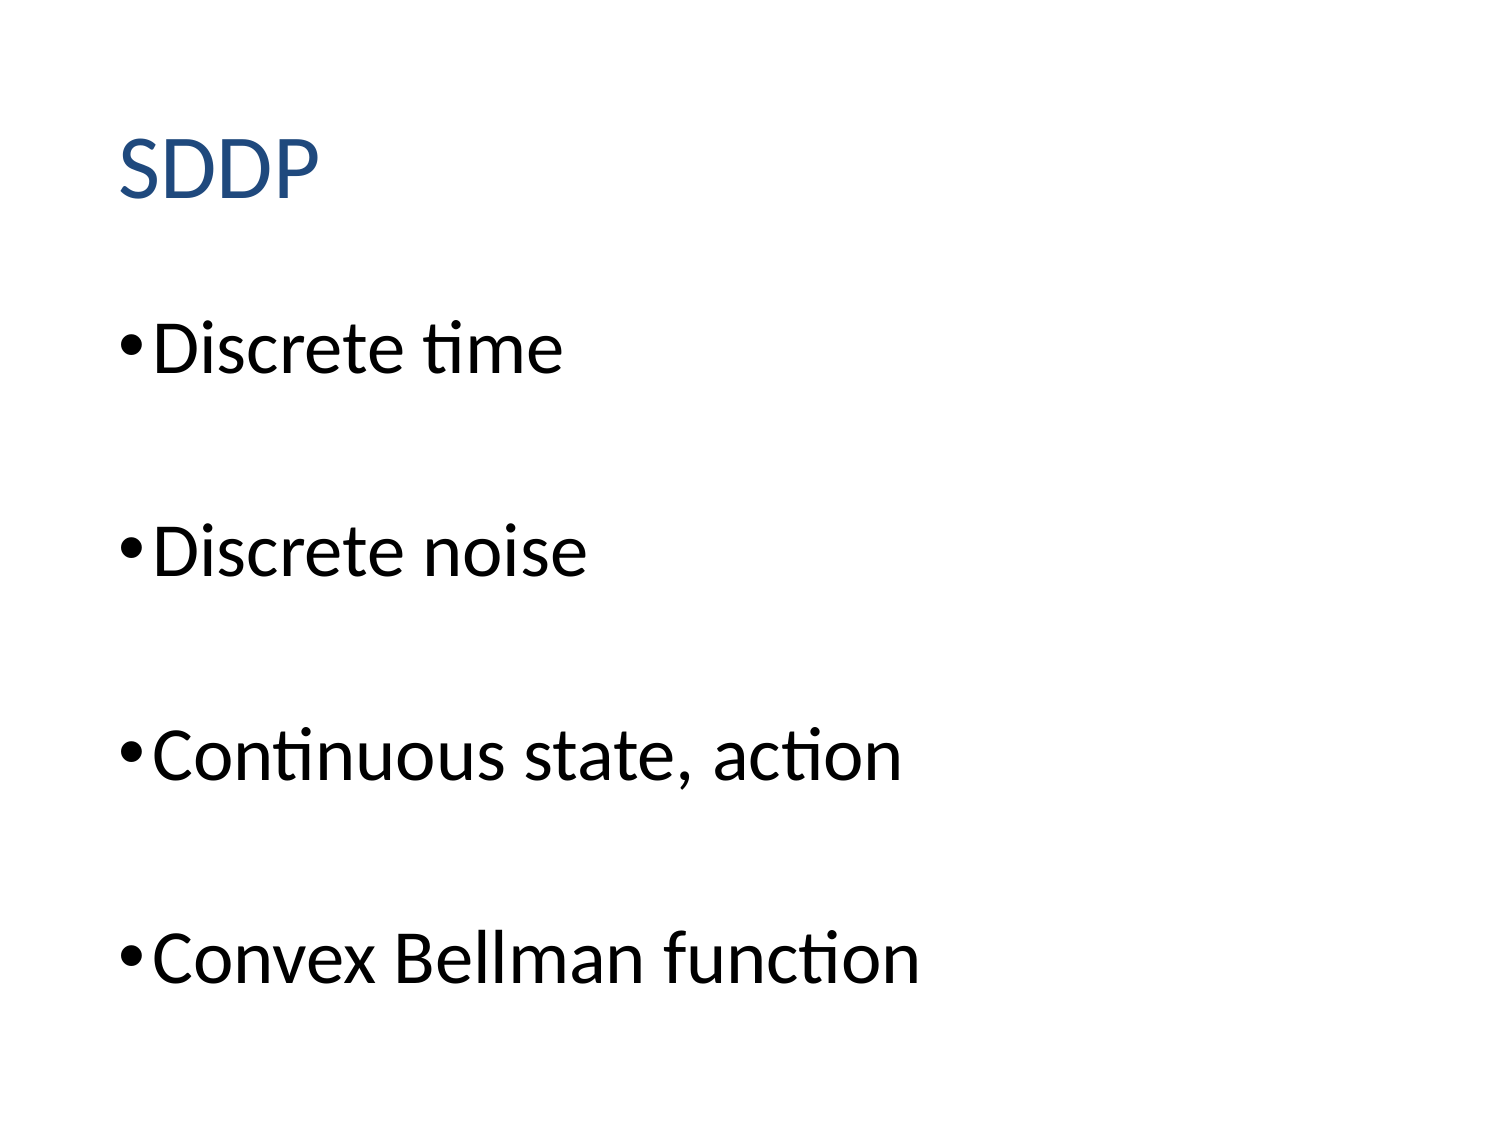

# SDDP
Discrete time

Discrete noise

Continuous state, action

Convex Bellman function